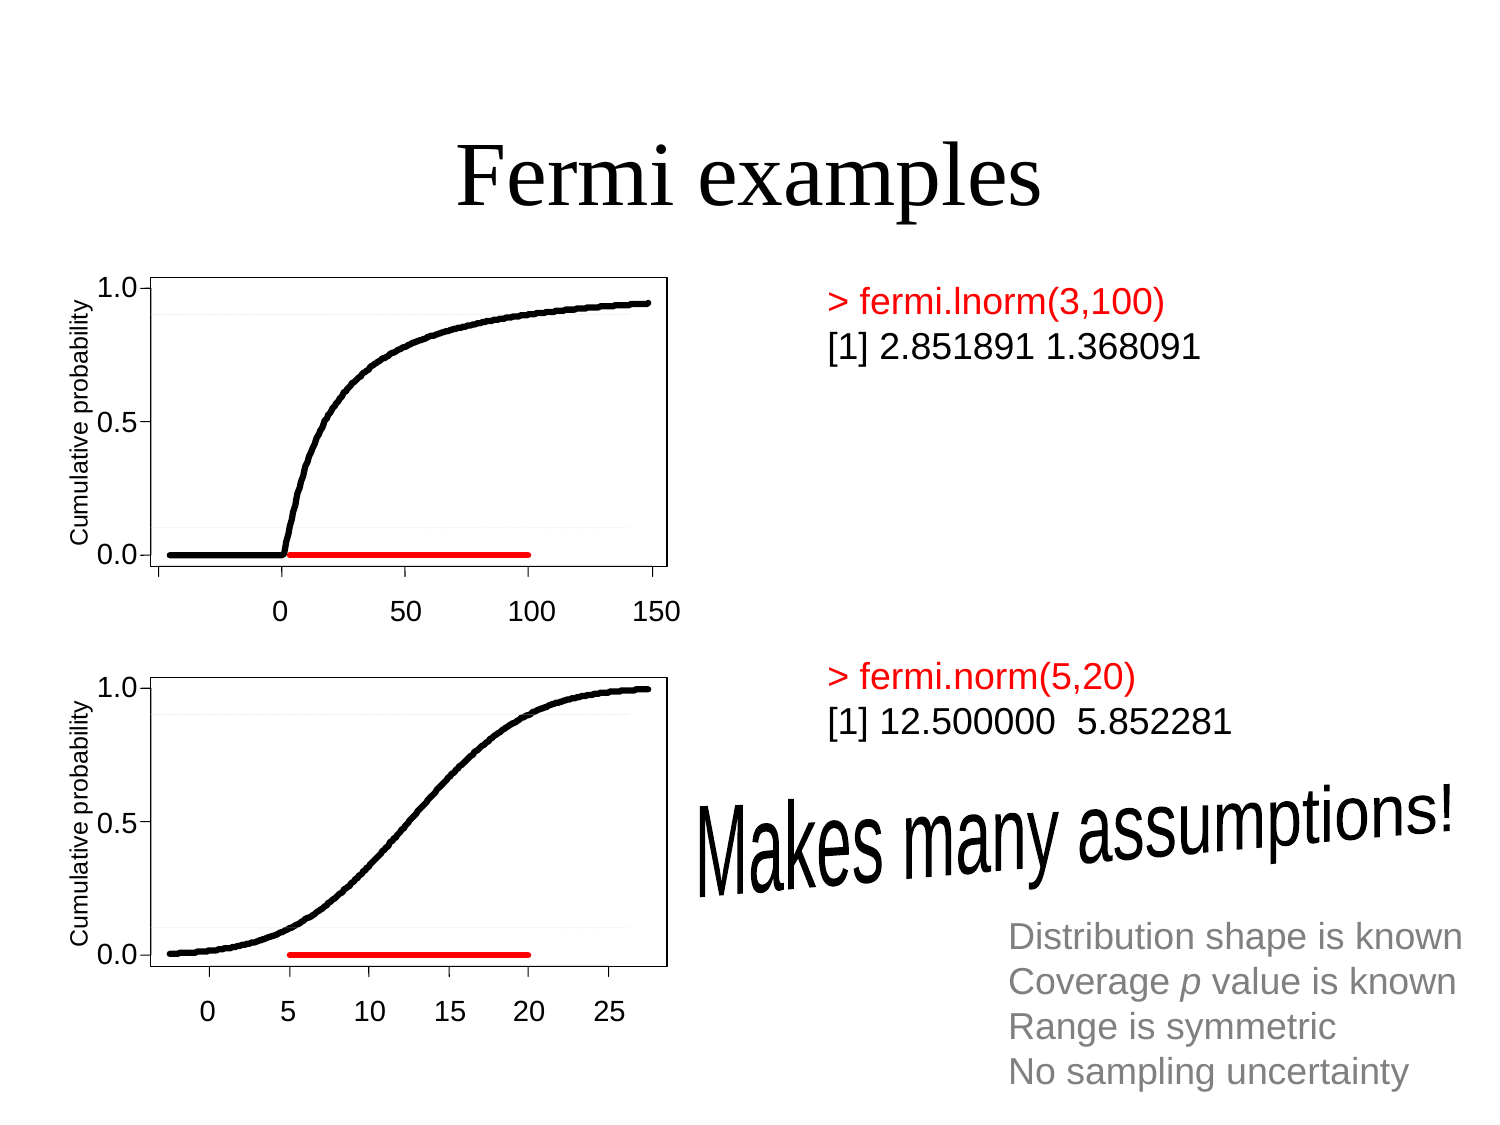

# Fermi examples

> fermi.lnorm(3,100)
[1] 2.851891 1.368091

> fermi.norm(5,20)
[1] 12.500000  5.852281
1.0

0.5
Cumulative probability

0.0

0
50
100
150
1.0

Makes many assumptions!
0.5
Cumulative probability

Distribution shape is known
Coverage p value is known
Range is symmetric
No sampling uncertainty
0.0

0
5
10
15
20
25